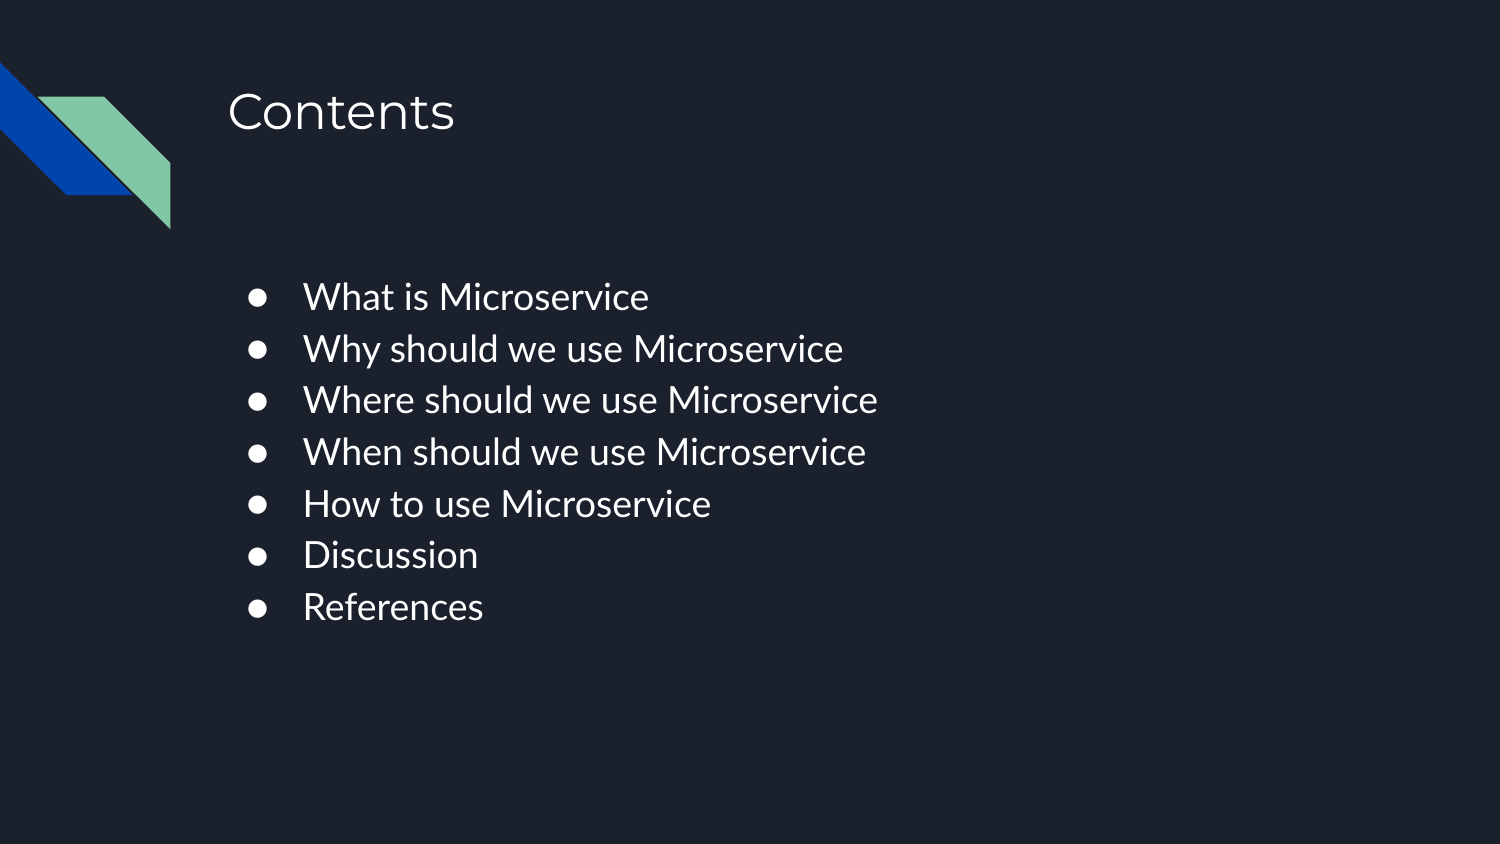

# Contents
What is Microservice
Why should we use Microservice
Where should we use Microservice
When should we use Microservice
How to use Microservice
Discussion
References